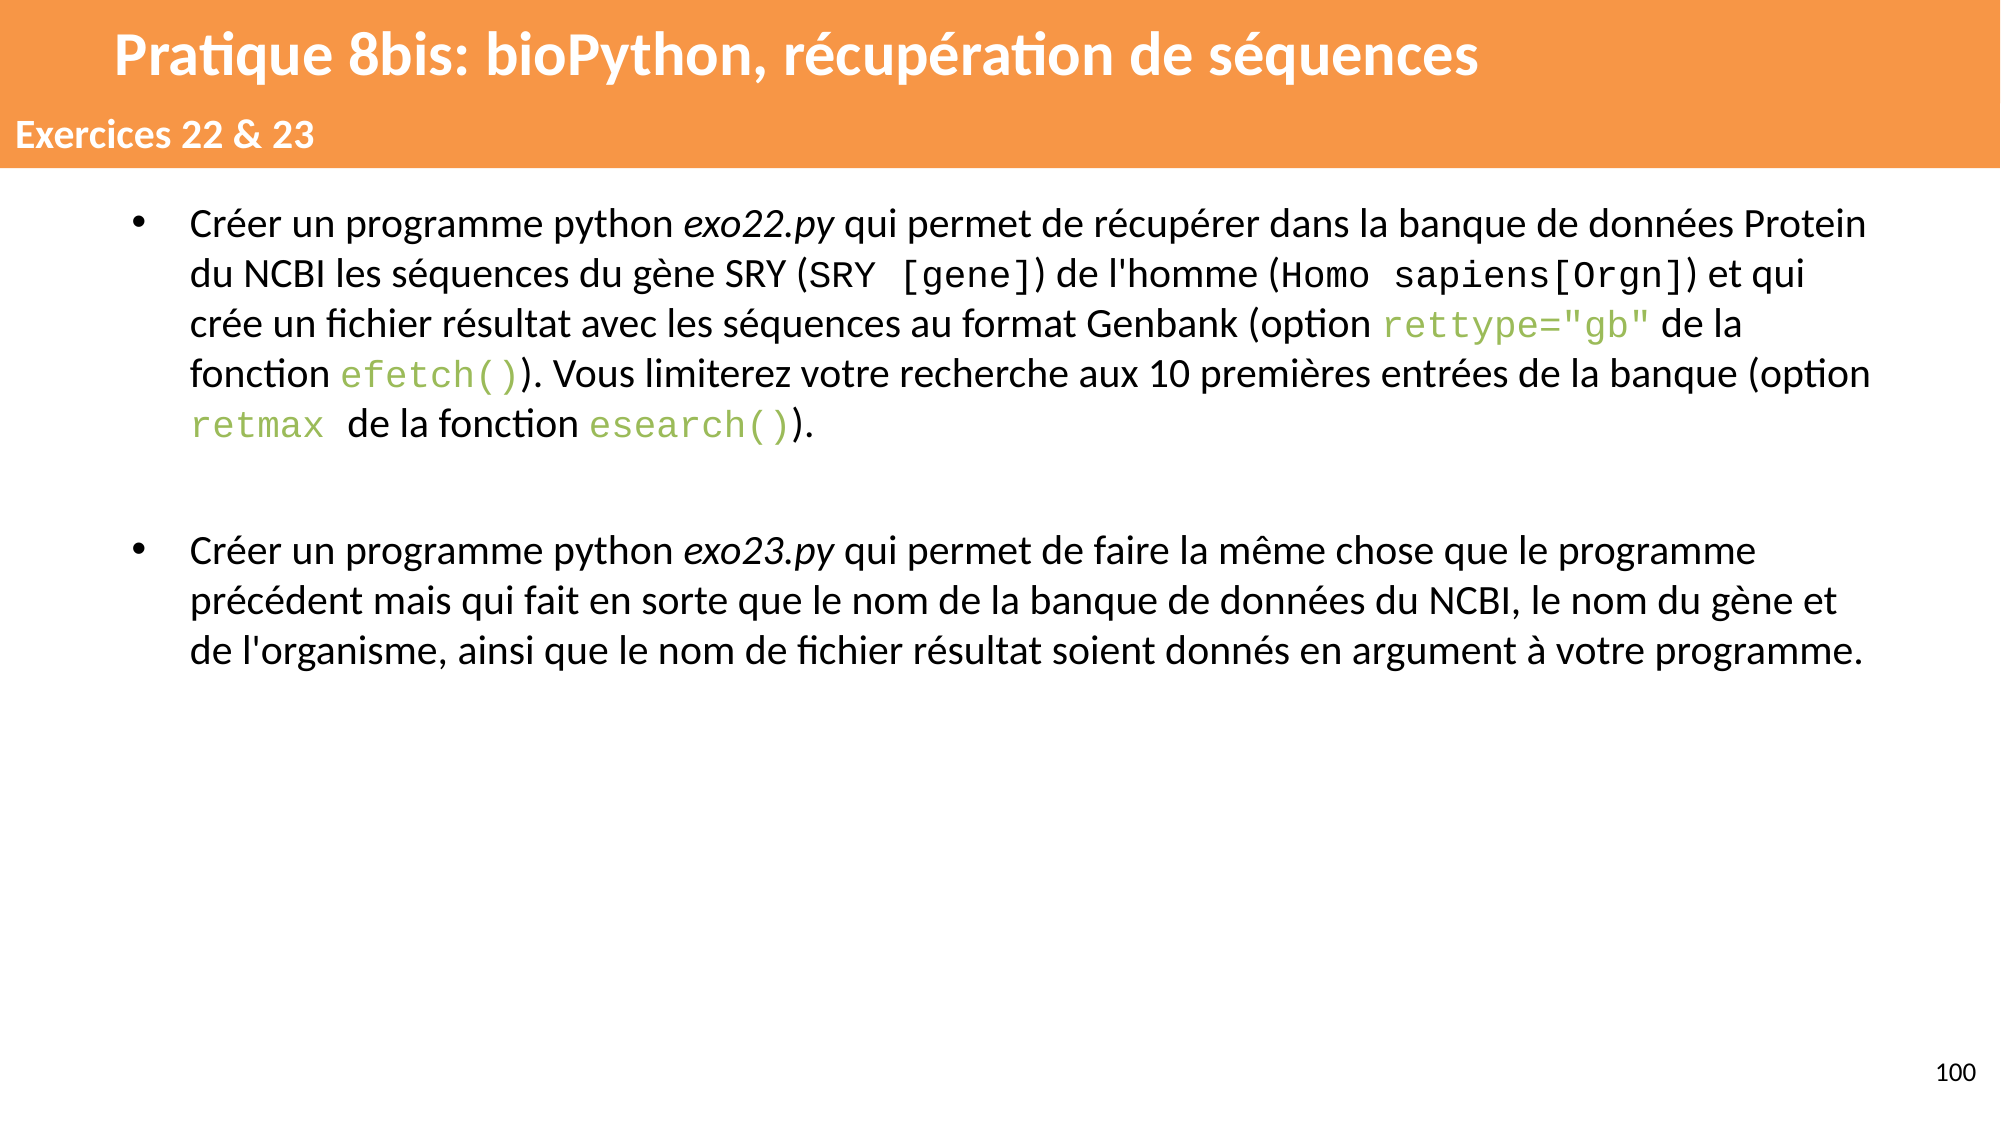

# Pratique 8bis: bioPython, récupération de séquences
Exercices 22 & 23
Créer un programme python exo22.py qui permet de récupérer dans la banque de données Protein du NCBI les séquences du gène SRY (SRY [gene]) de l'homme (Homo sapiens[Orgn]) et qui crée un fichier résultat avec les séquences au format Genbank (option rettype="gb" de la fonction efetch()). Vous limiterez votre recherche aux 10 premières entrées de la banque (option retmax de la fonction esearch()).

Créer un programme python exo23.py qui permet de faire la même chose que le programme précédent mais qui fait en sorte que le nom de la banque de données du NCBI, le nom du gène et de l'organisme, ainsi que le nom de fichier résultat soient donnés en argument à votre programme.
100